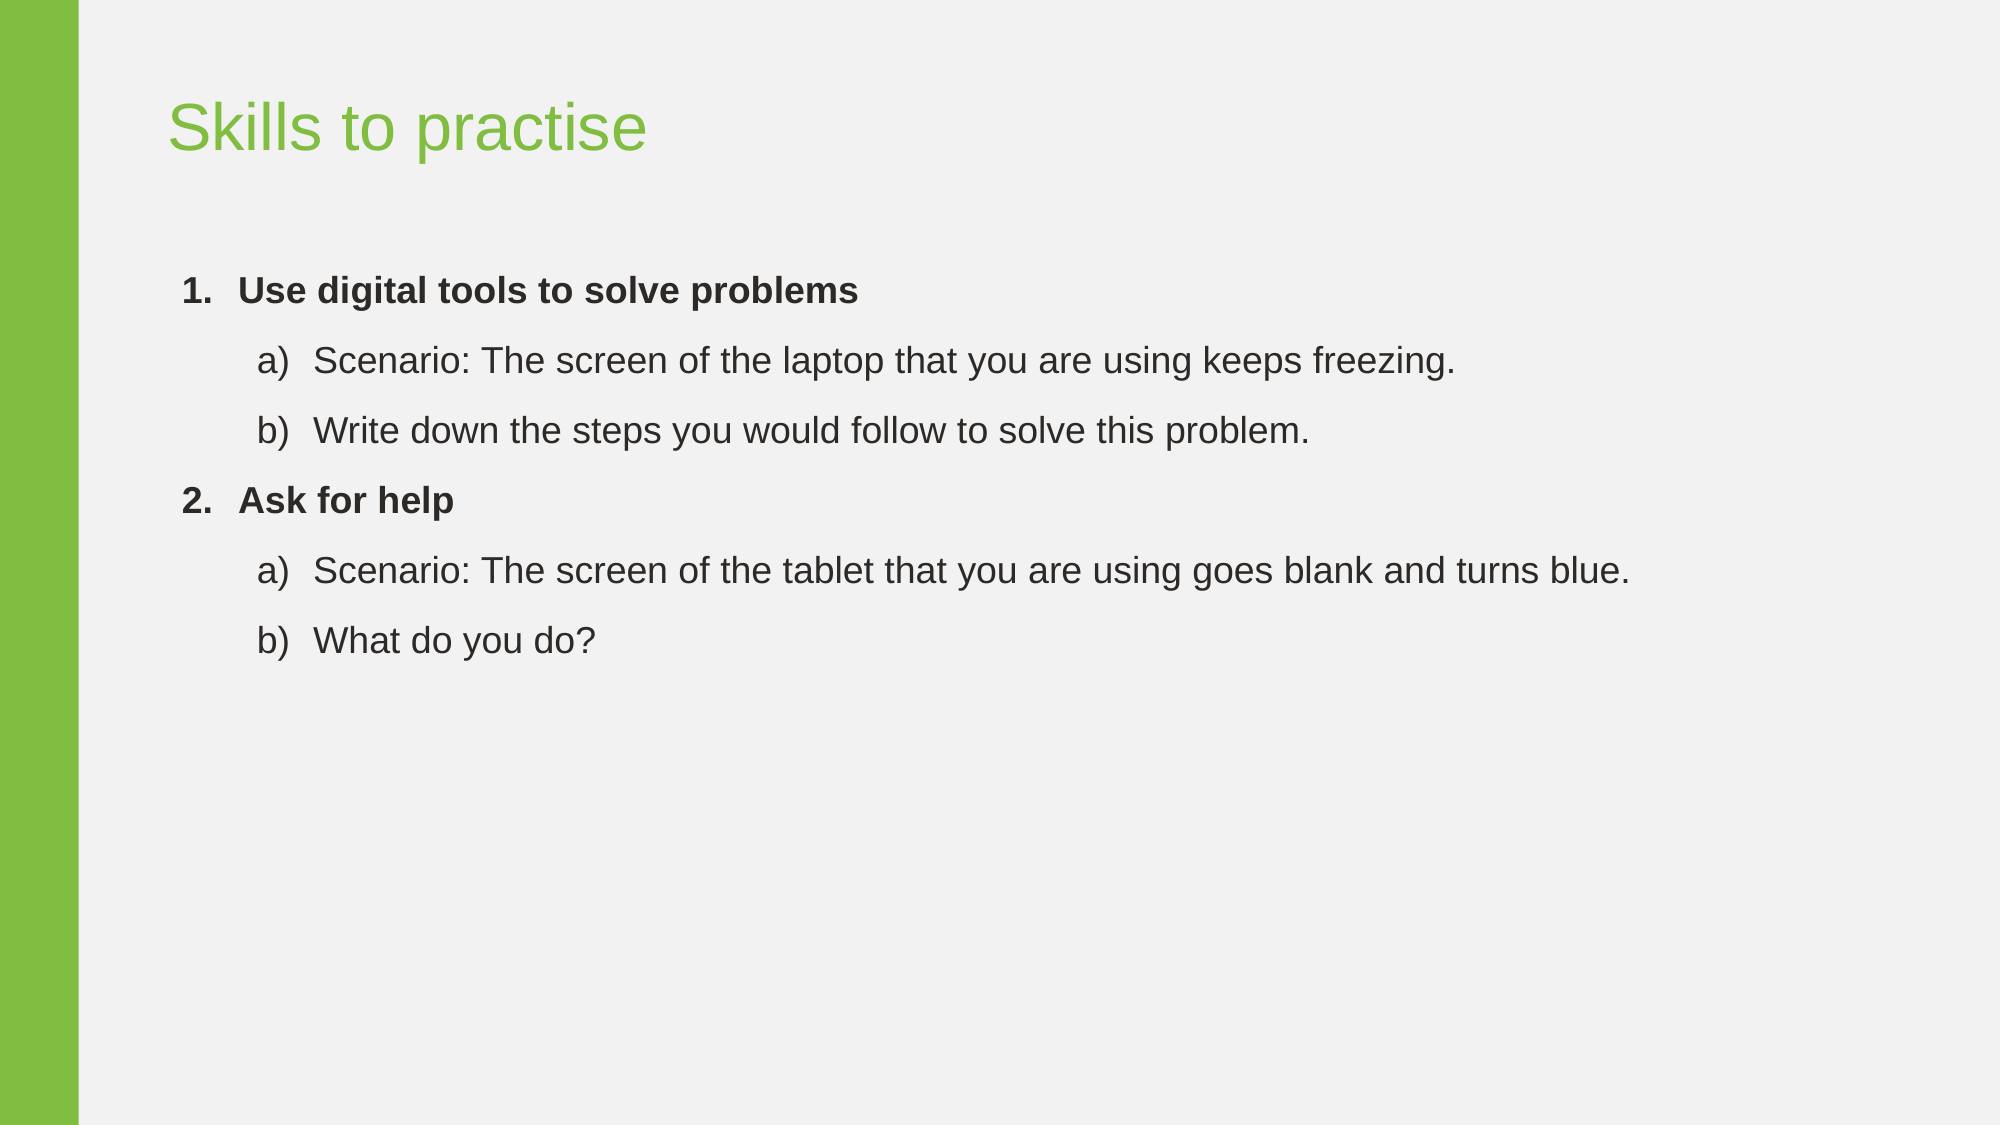

Skills to practise
Use digital tools to solve problems
Scenario: The screen of the laptop that you are using keeps freezing.
Write down the steps you would follow to solve this problem.
Ask for help
Scenario: The screen of the tablet that you are using goes blank and turns blue.
What do you do?